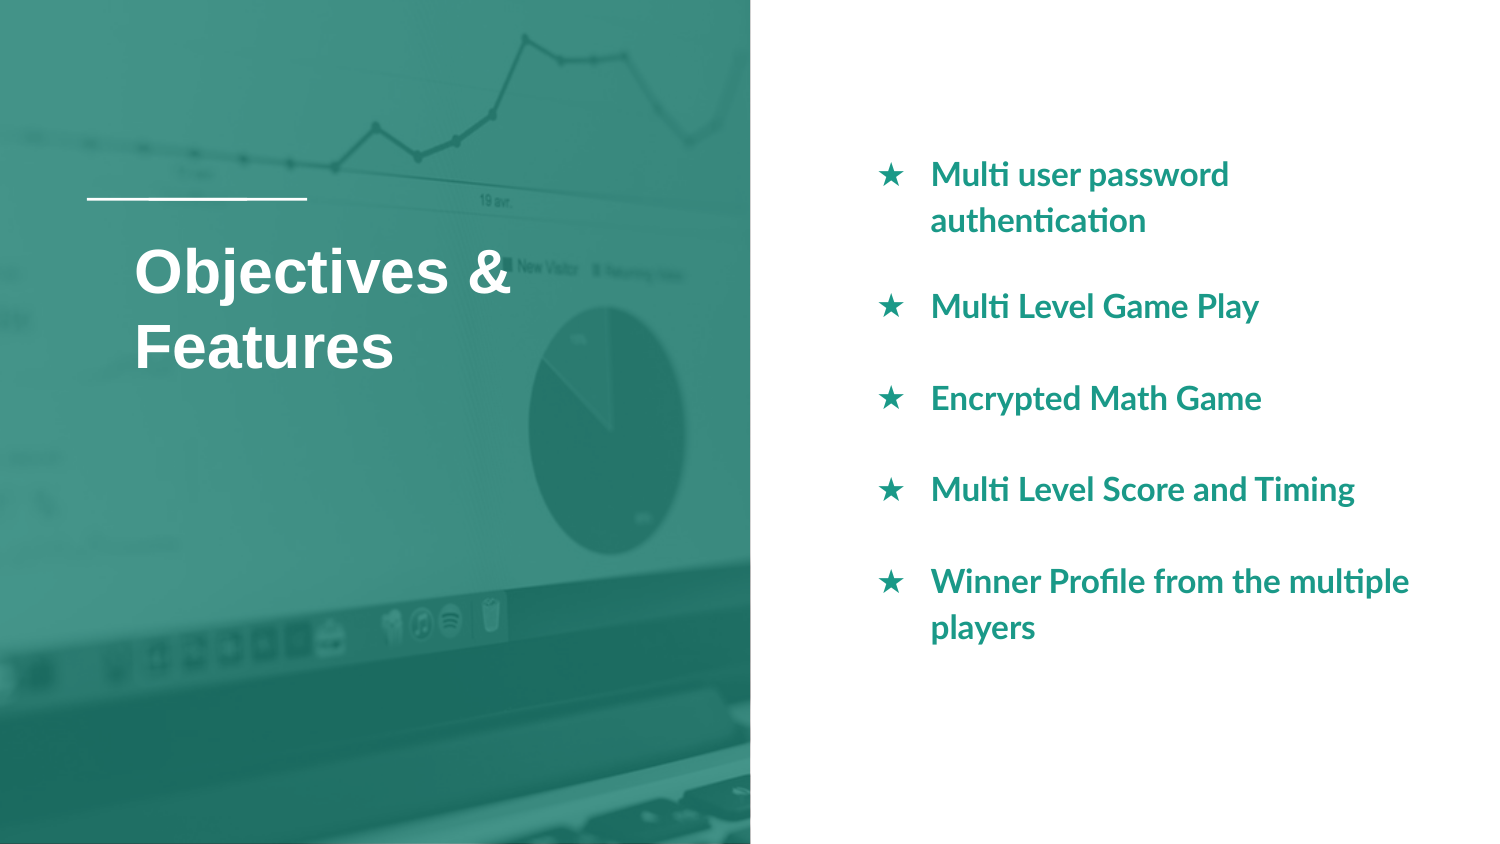

Multi user password authentication
Multi Level Game Play
Encrypted Math Game
Multi Level Score and Timing
Winner Profile from the multiple players
# Objectives & Features